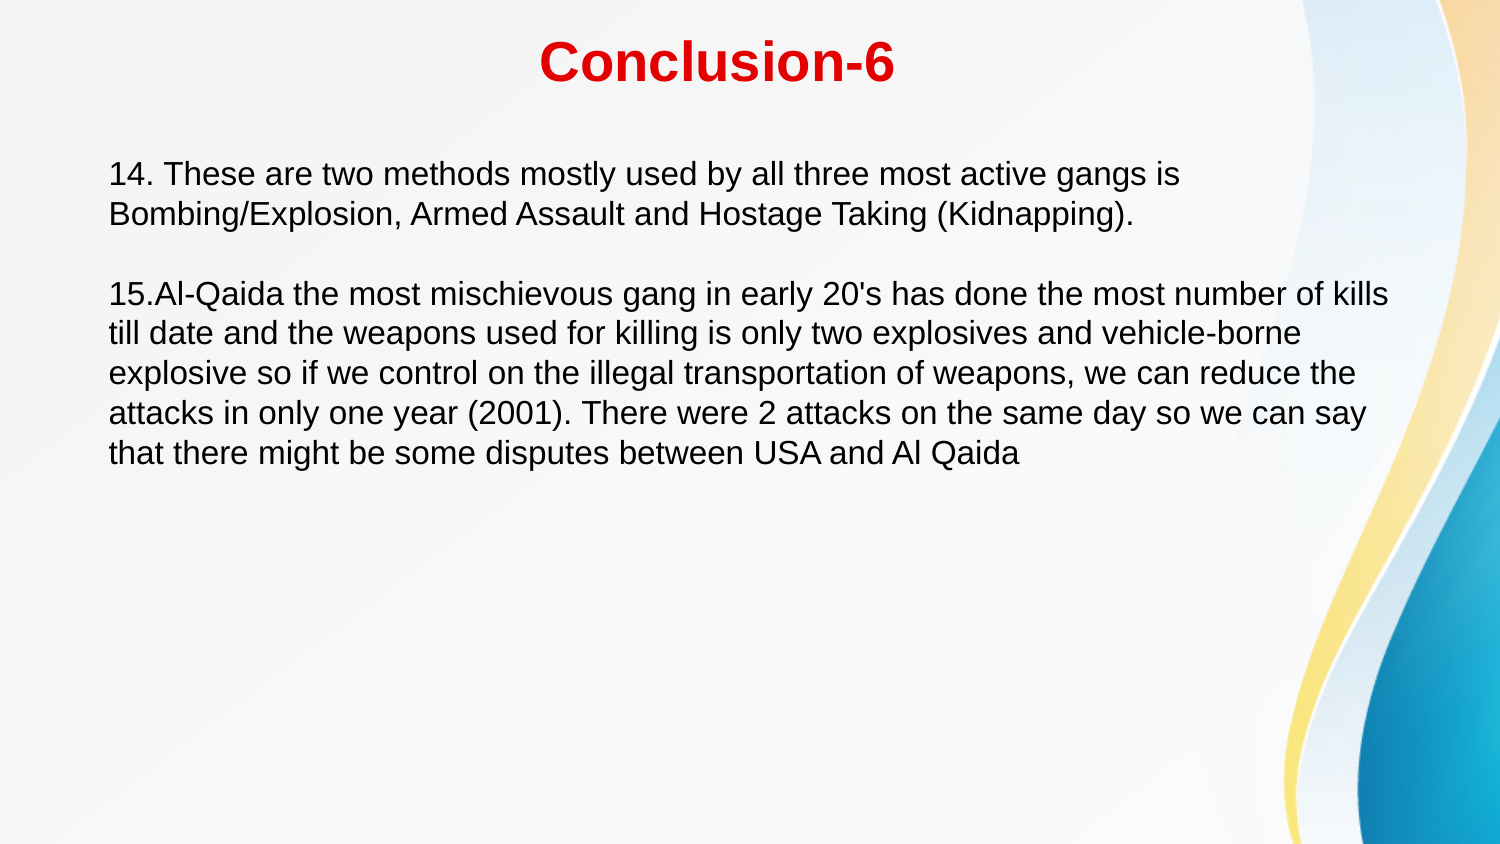

14. These are two methods mostly used by all three most active gangs is Bombing/Explosion, Armed Assault and Hostage Taking (Kidnapping).

15.Al-Qaida the most mischievous gang in early 20's has done the most number of kills till date and the weapons used for killing is only two explosives and vehicle-borne explosive so if we control on the illegal transportation of weapons, we can reduce the attacks in only one year (2001). There were 2 attacks on the same day so we can say that there might be some disputes between USA and Al Qaida
# Conclusion-6